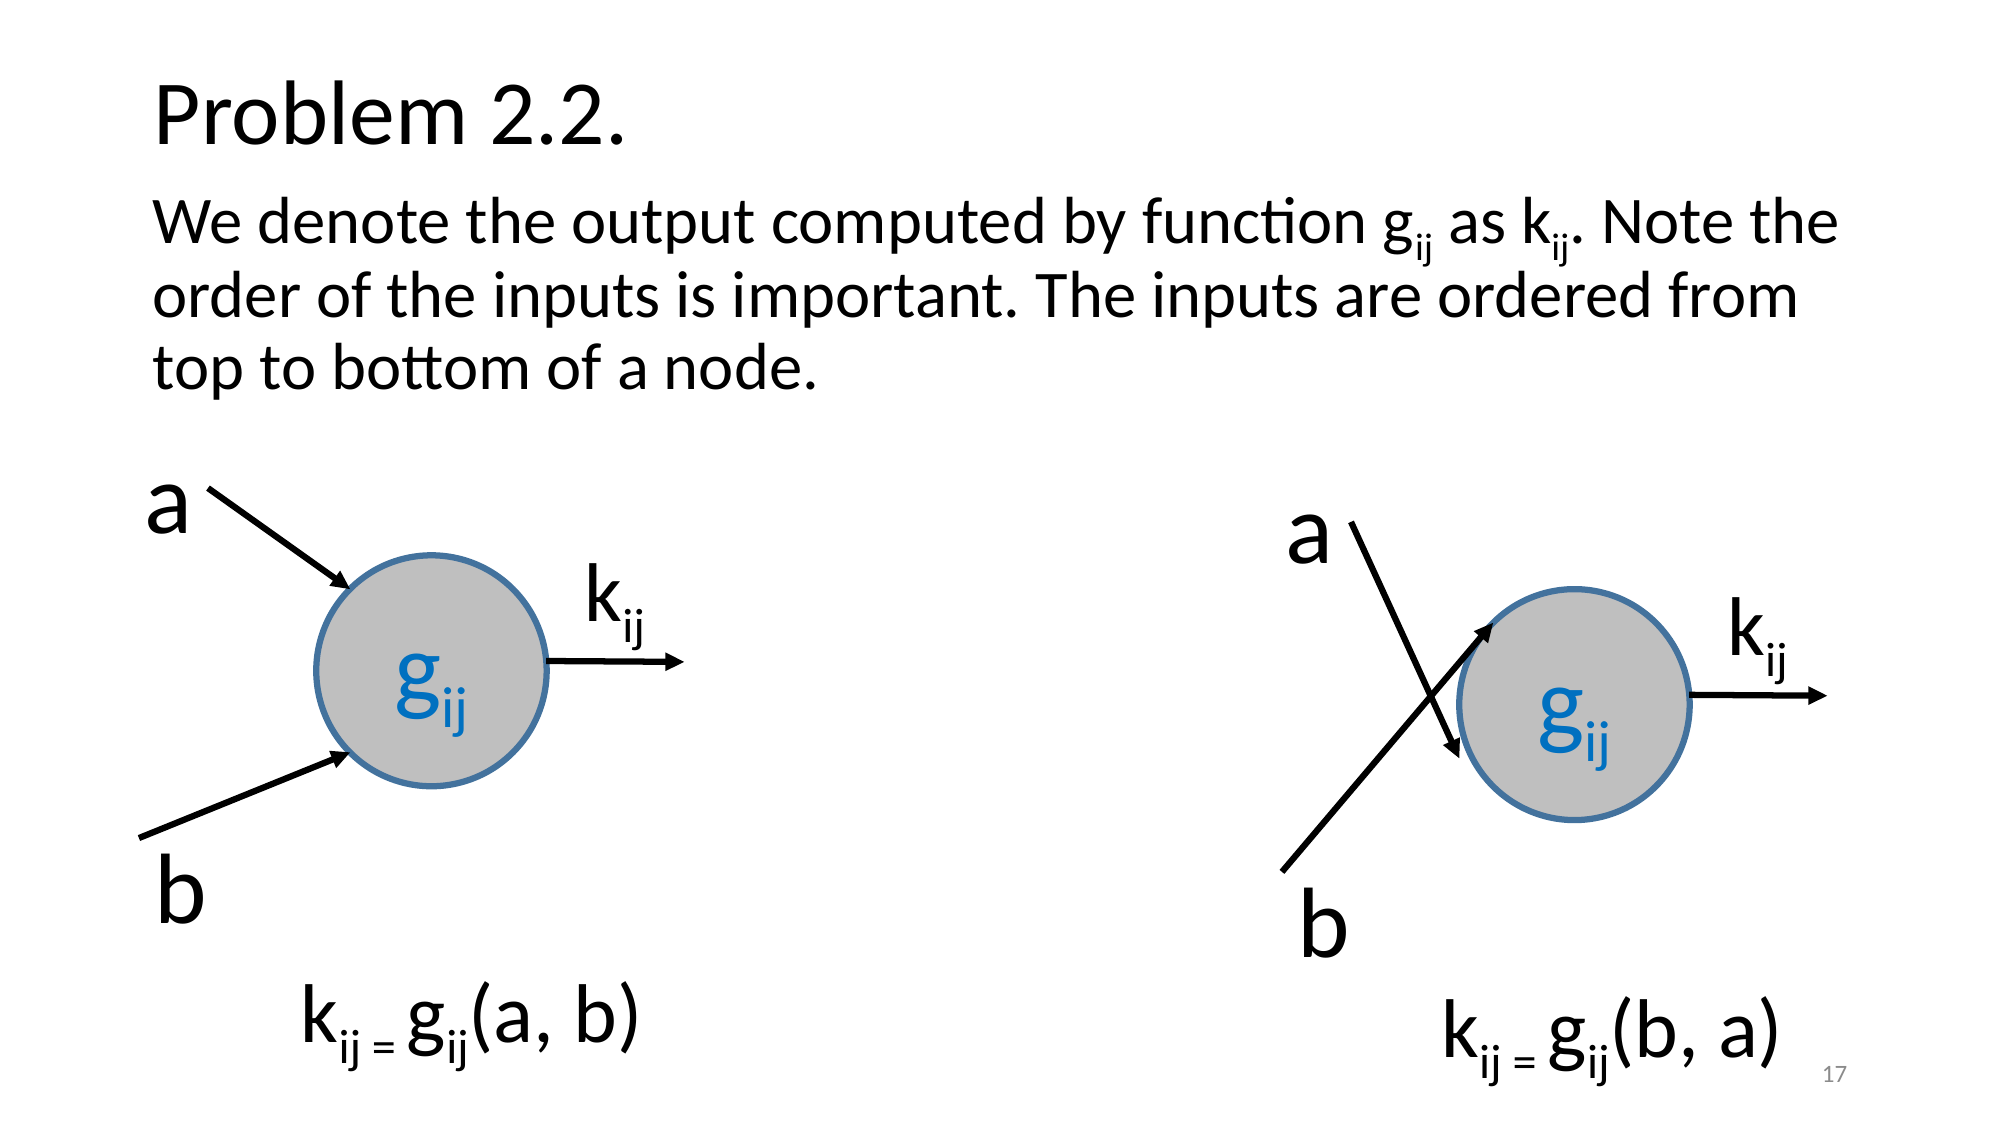

# Problem 2.2.
We denote the output computed by function gij as kij. Note the order of the inputs is important. The inputs are ordered from top to bottom of a node.

a
a
kij
gij
kij
gij
b
b
kij = gij(a, b)
kij = gij(b, a)
17